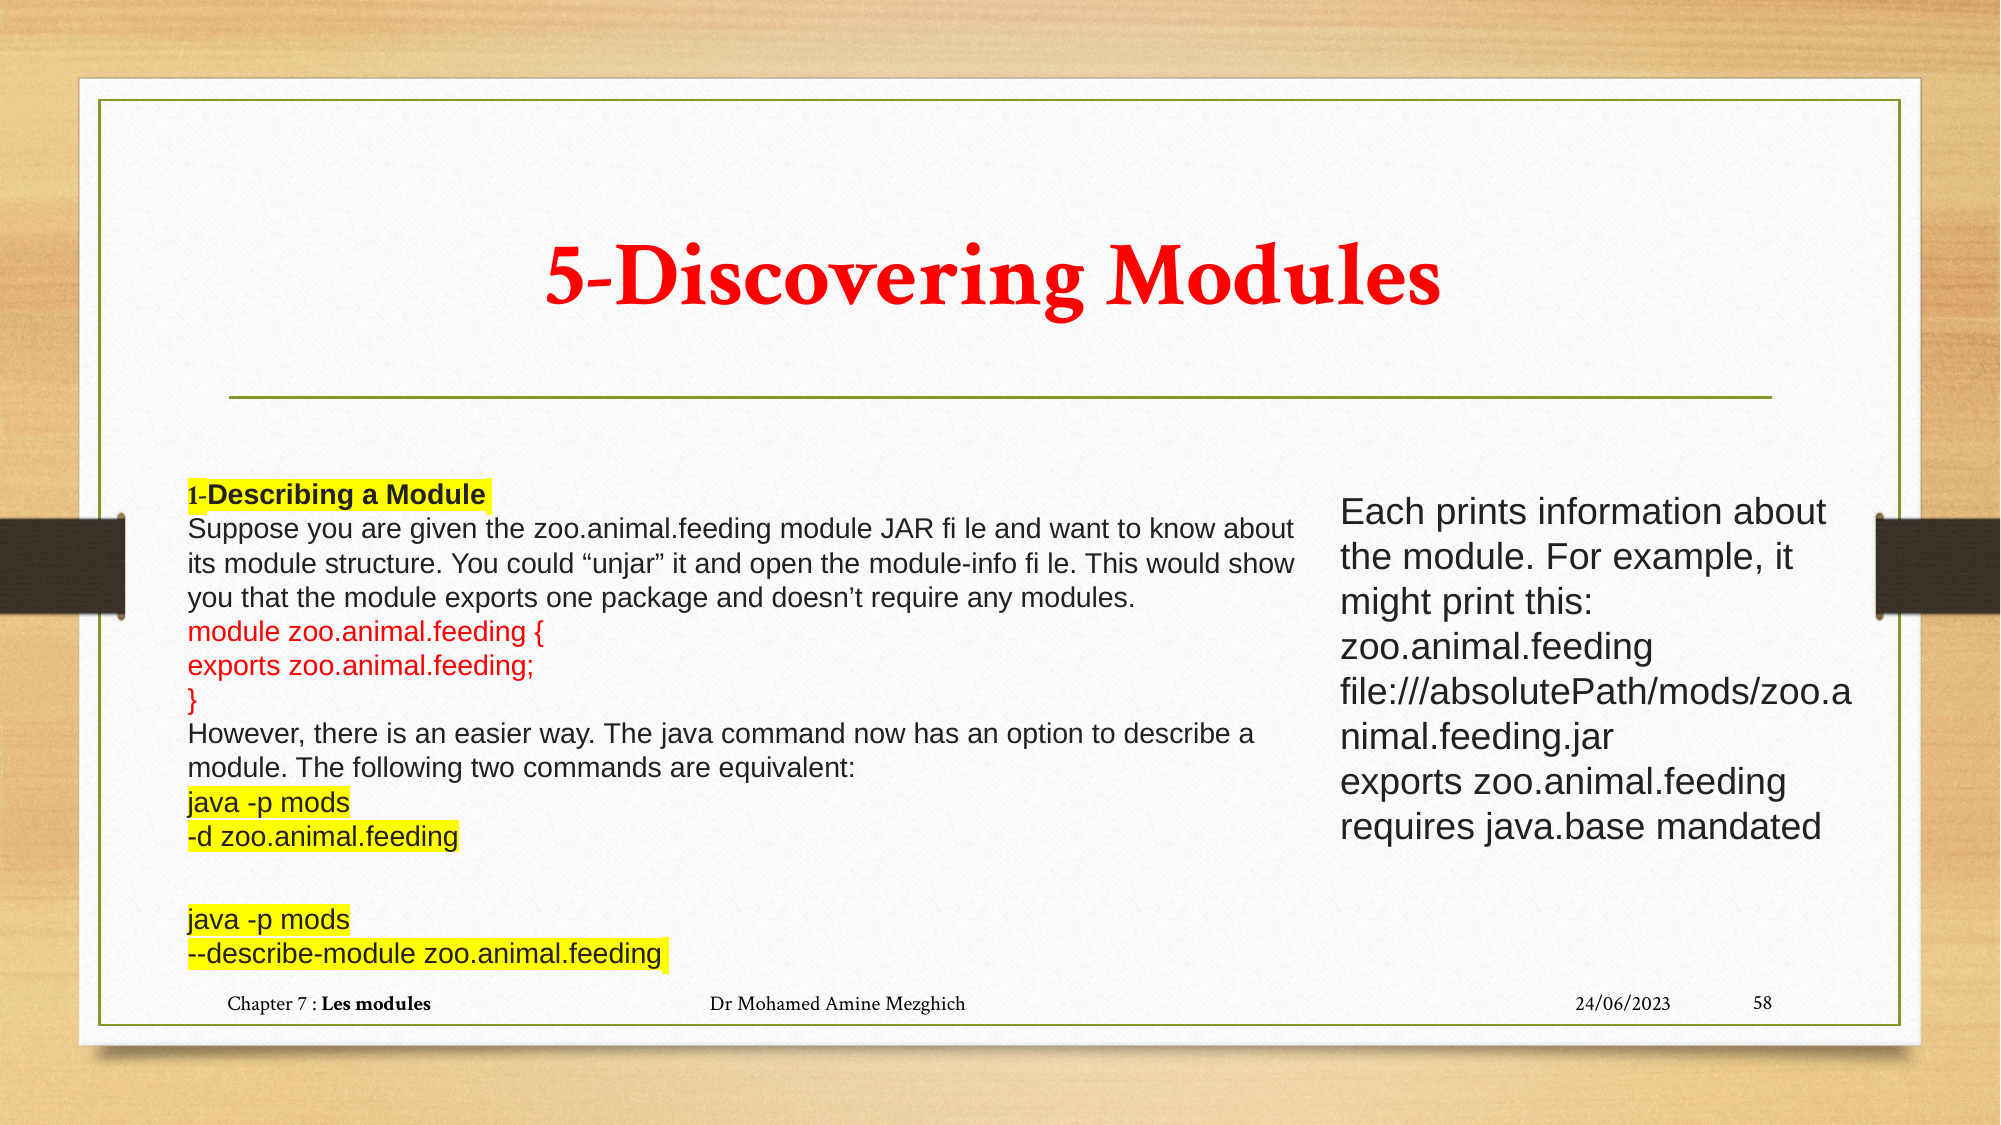

# 5-Discovering Modules
1-Describing a Module
Suppose you are given the zoo.animal.feeding module JAR fi le and want to know about
its module structure. You could “unjar” it and open the module-info fi le. This would show
you that the module exports one package and doesn’t require any modules.
module zoo.animal.feeding {
exports zoo.animal.feeding;
}
However, there is an easier way. The java command now has an option to describe a
module. The following two commands are equivalent:
java -p mods
-d zoo.animal.feeding
java -p mods
--describe-module zoo.animal.feeding
Each prints information about the module. For example, it might print this:
zoo.animal.feeding file:///absolutePath/mods/zoo.animal.feeding.jar
exports zoo.animal.feeding
requires java.base mandated
Chapter 7 : Les modules                                                            Dr Mohamed Amine Mezghich
24/06/2023
58